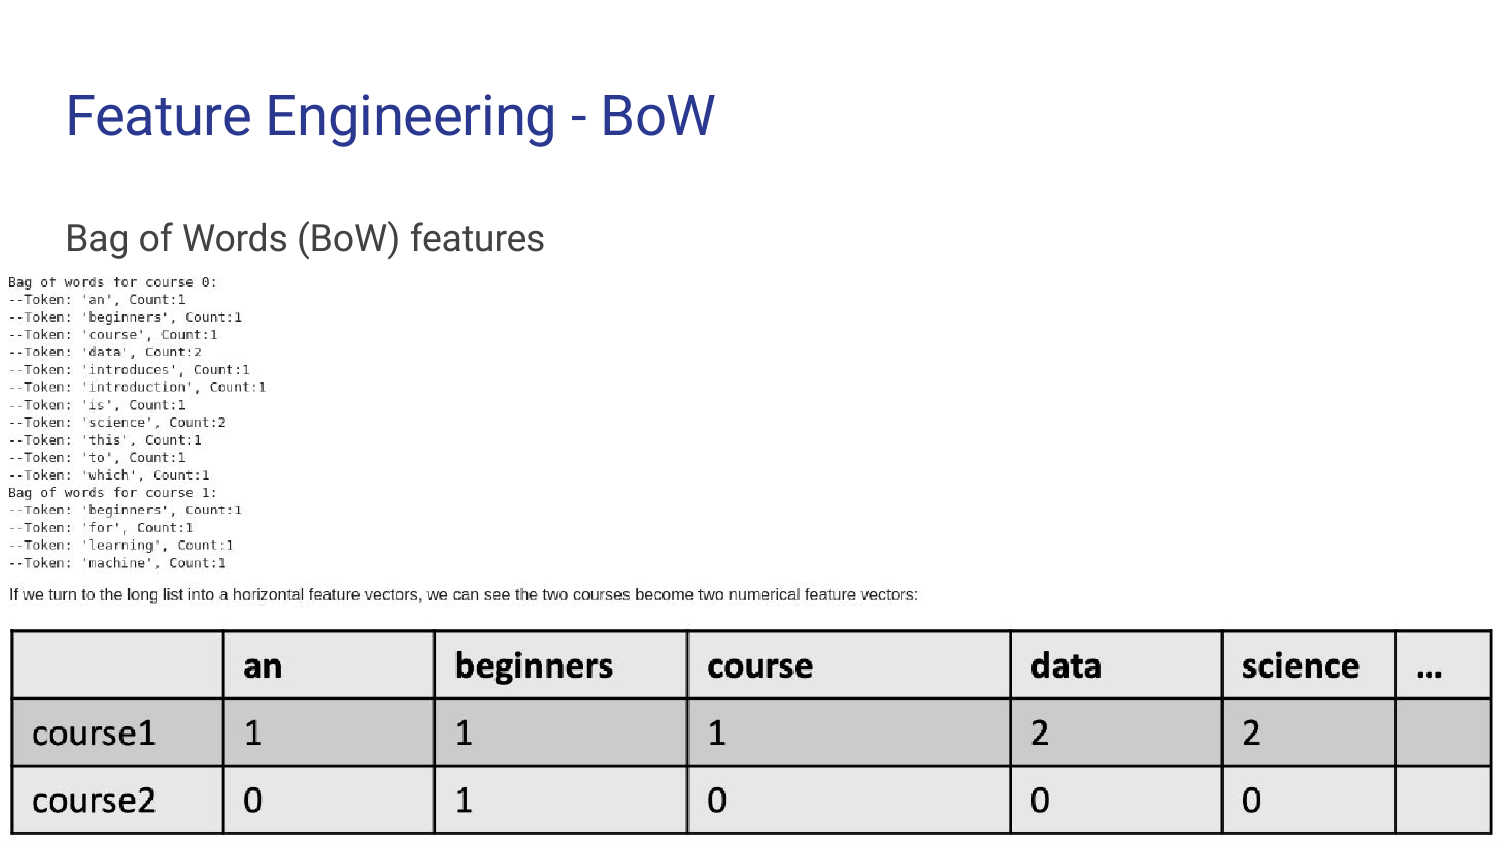

Feature Engineering - BoW
Bag of Words (BoW) features